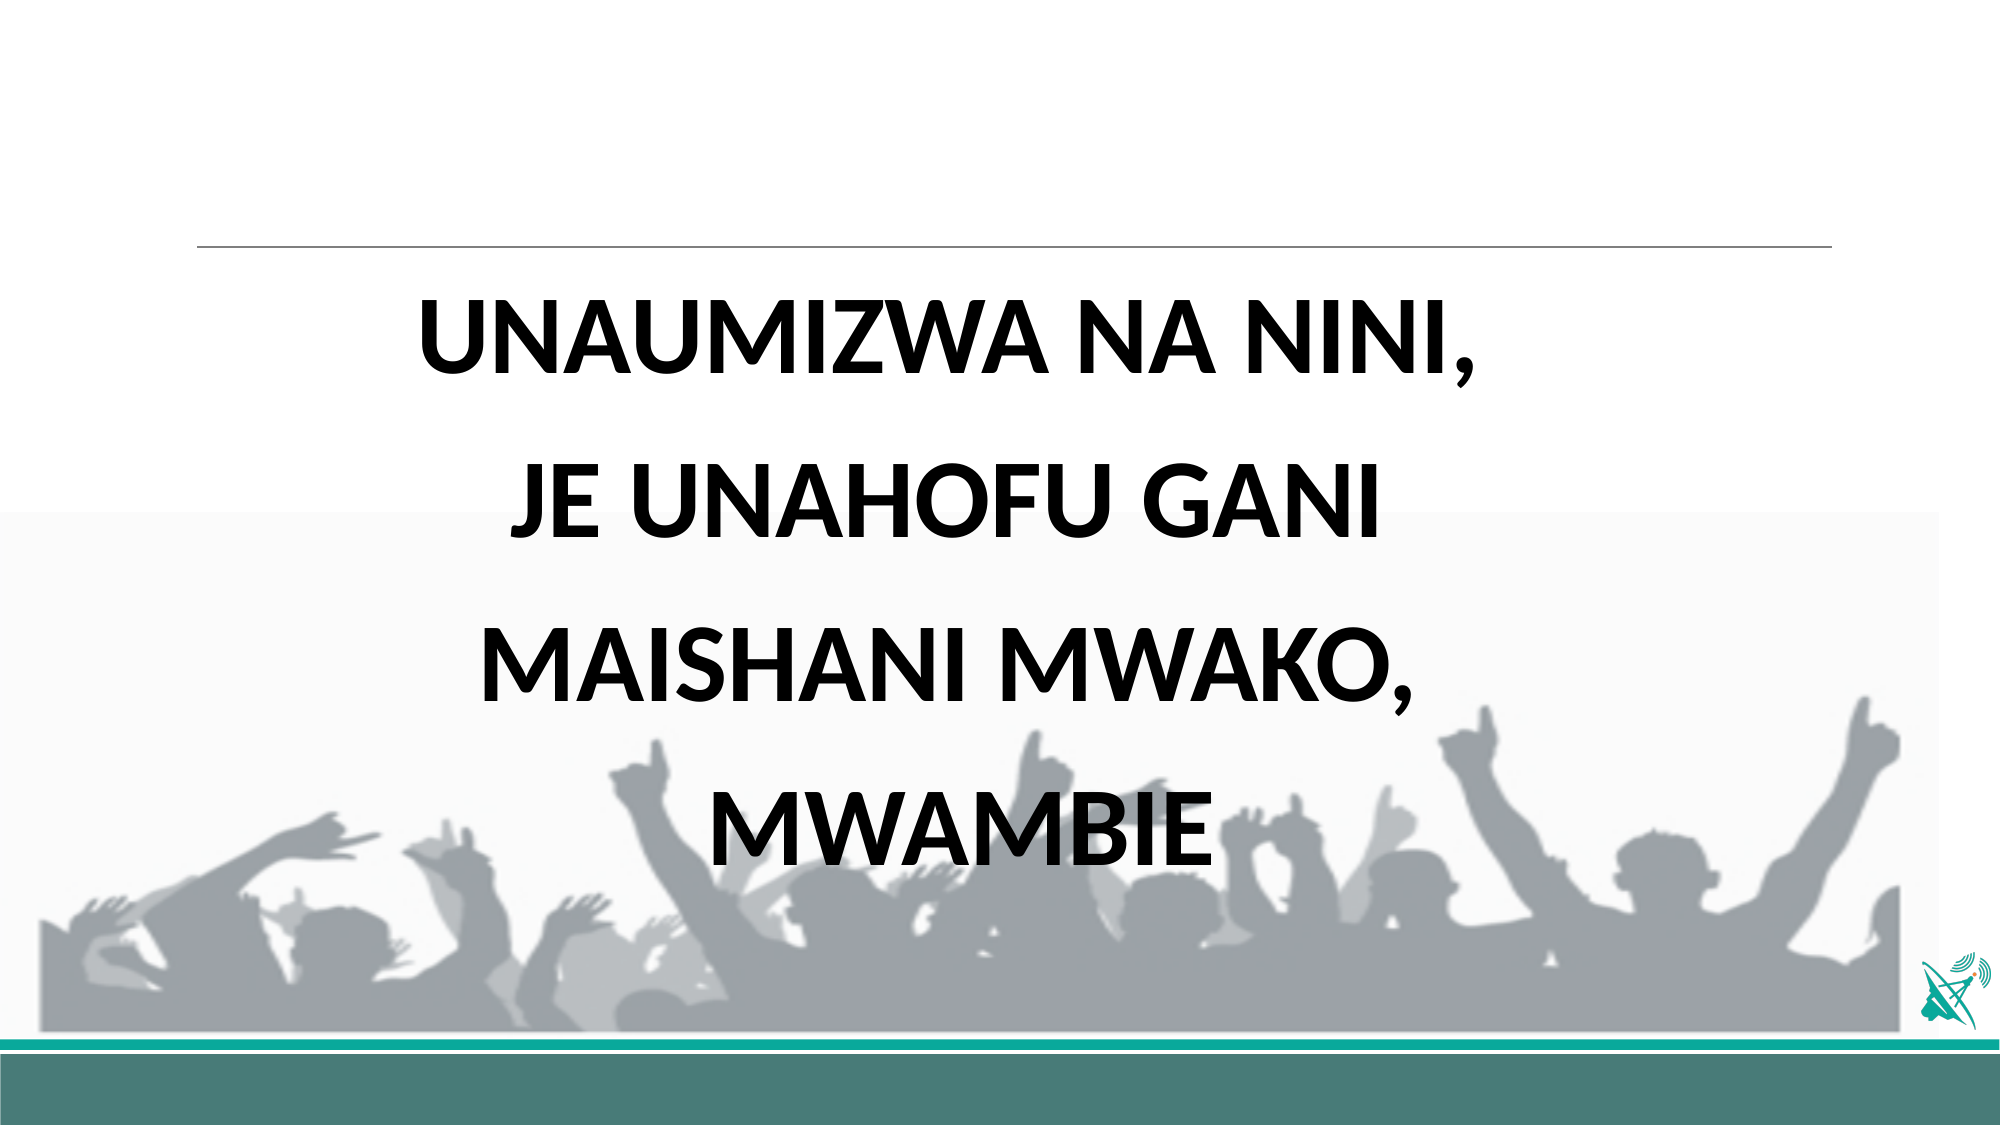

UNAUMIZWA NA NINI,
JE UNAHOFU GANI
MAISHANI MWAKO,
MWAMBIE